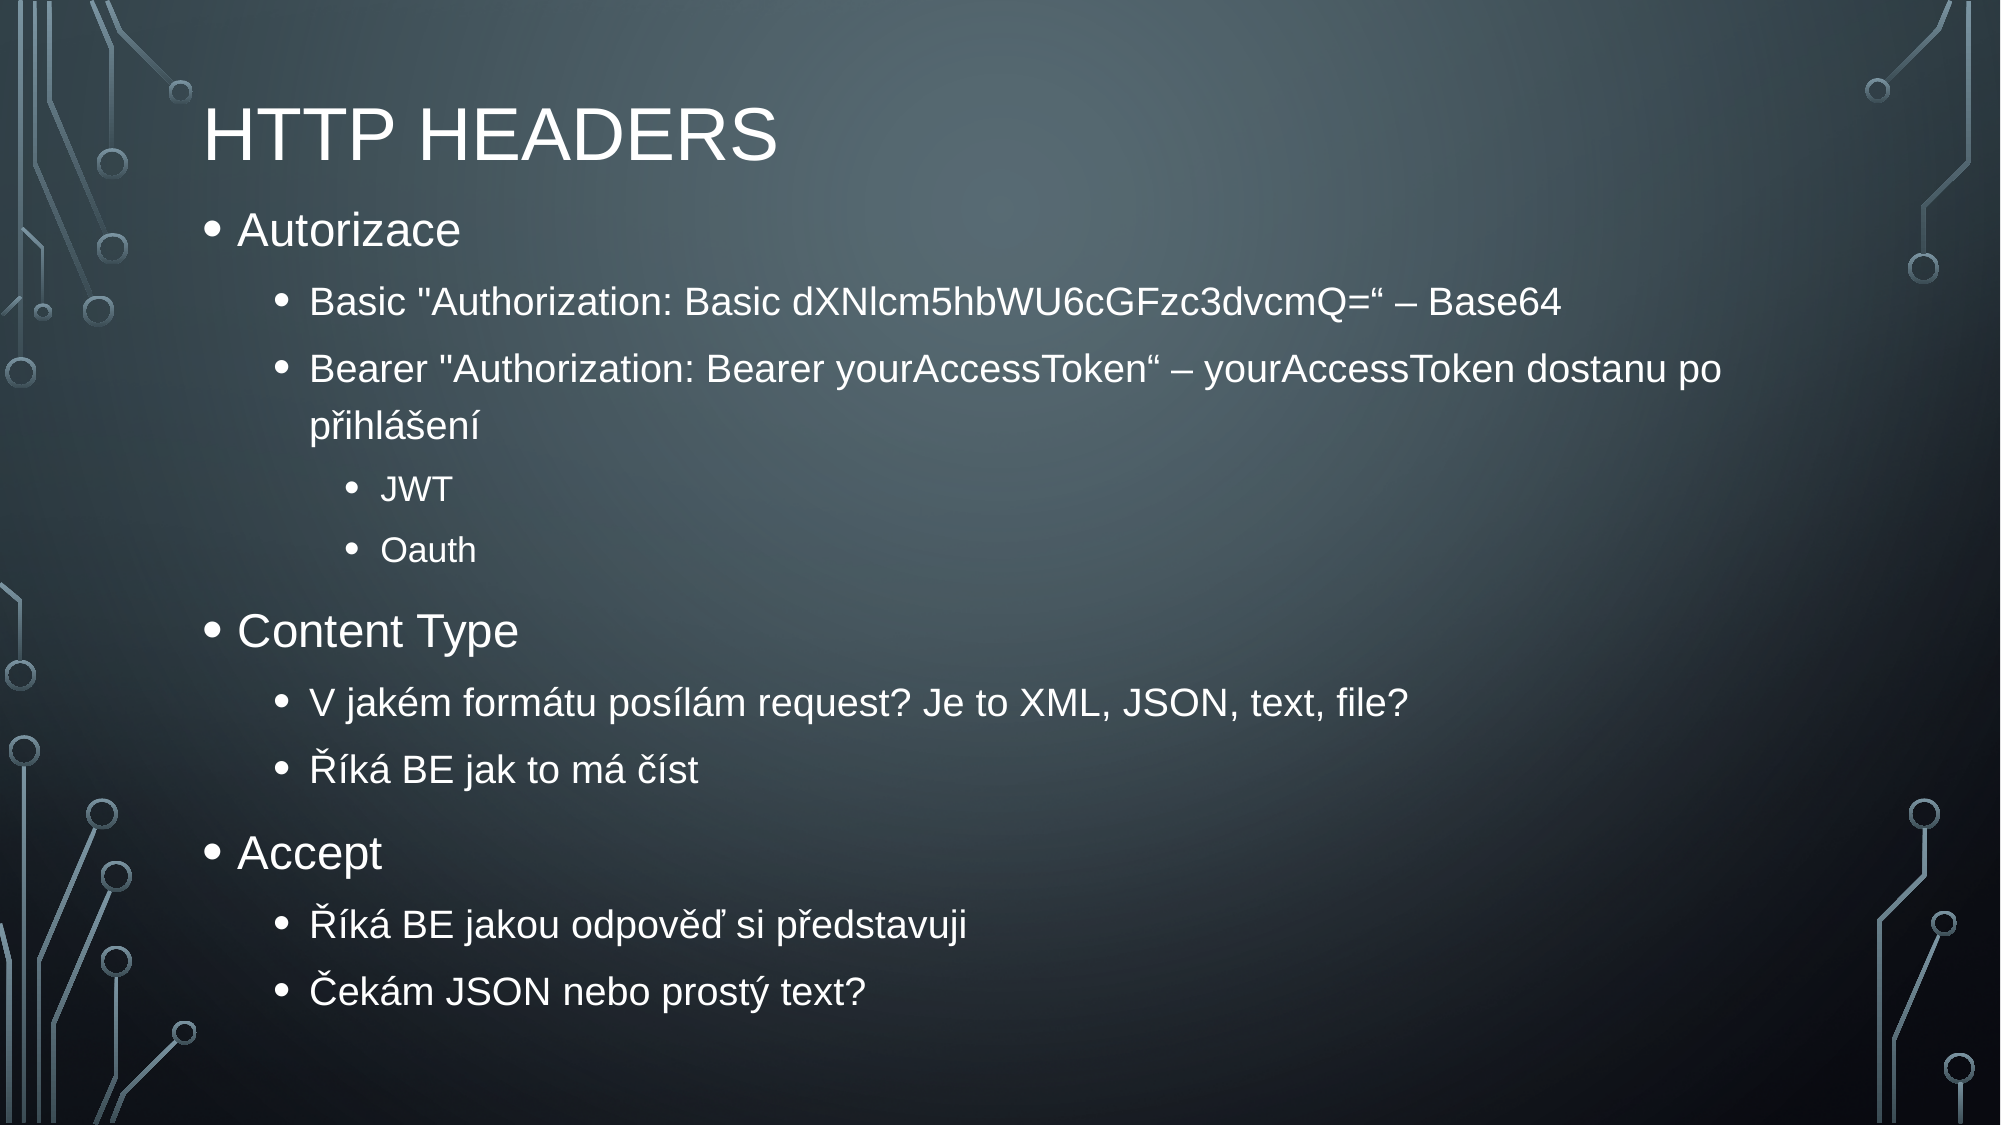

# HTTP Headers
Autorizace
Basic "Authorization: Basic dXNlcm5hbWU6cGFzc3dvcmQ=“ – Base64
Bearer "Authorization: Bearer yourAccessToken“ – yourAccessToken dostanu po přihlášení
JWT
Oauth
Content Type
V jakém formátu posílám request? Je to XML, JSON, text, file?
Říká BE jak to má číst
Accept
Říká BE jakou odpověď si představuji
Čekám JSON nebo prostý text?